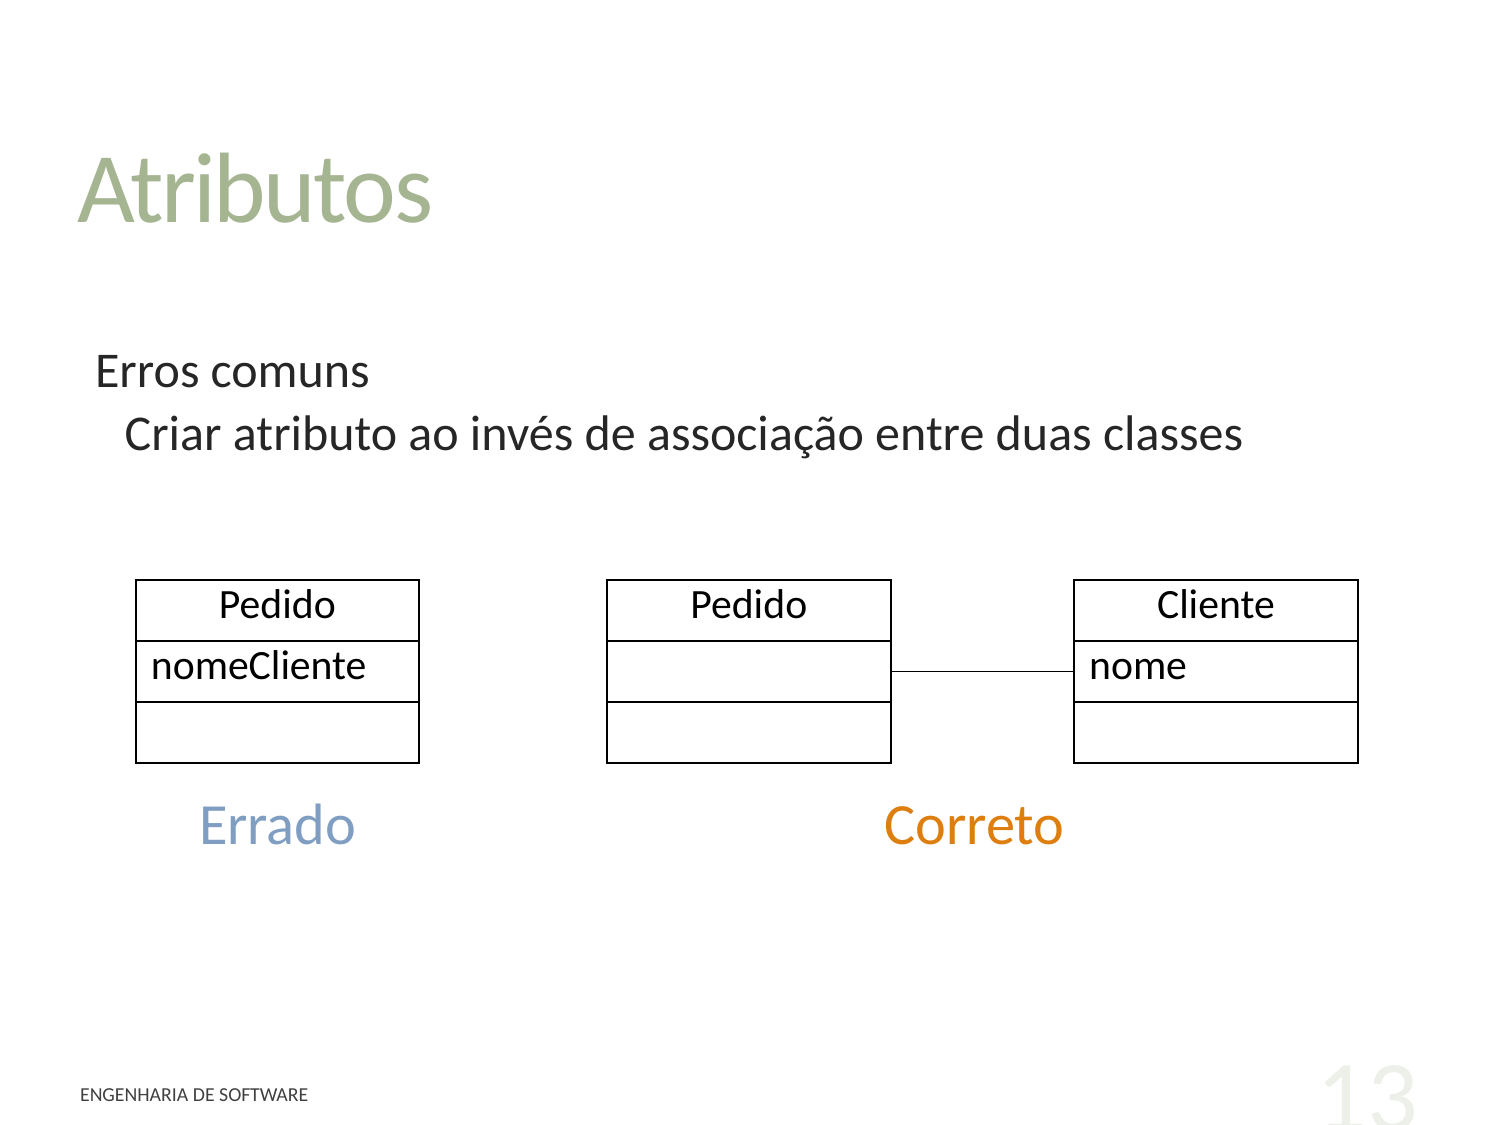

# Atributos
Erros comuns
Criar atributo ao invés de associação entre duas classes
| Pedido |
| --- |
| nomeCliente |
|  |
| Pedido |
| --- |
|  |
|  |
| Cliente |
| --- |
| nome |
|  |
Errado
Correto
13
Engenharia de Software